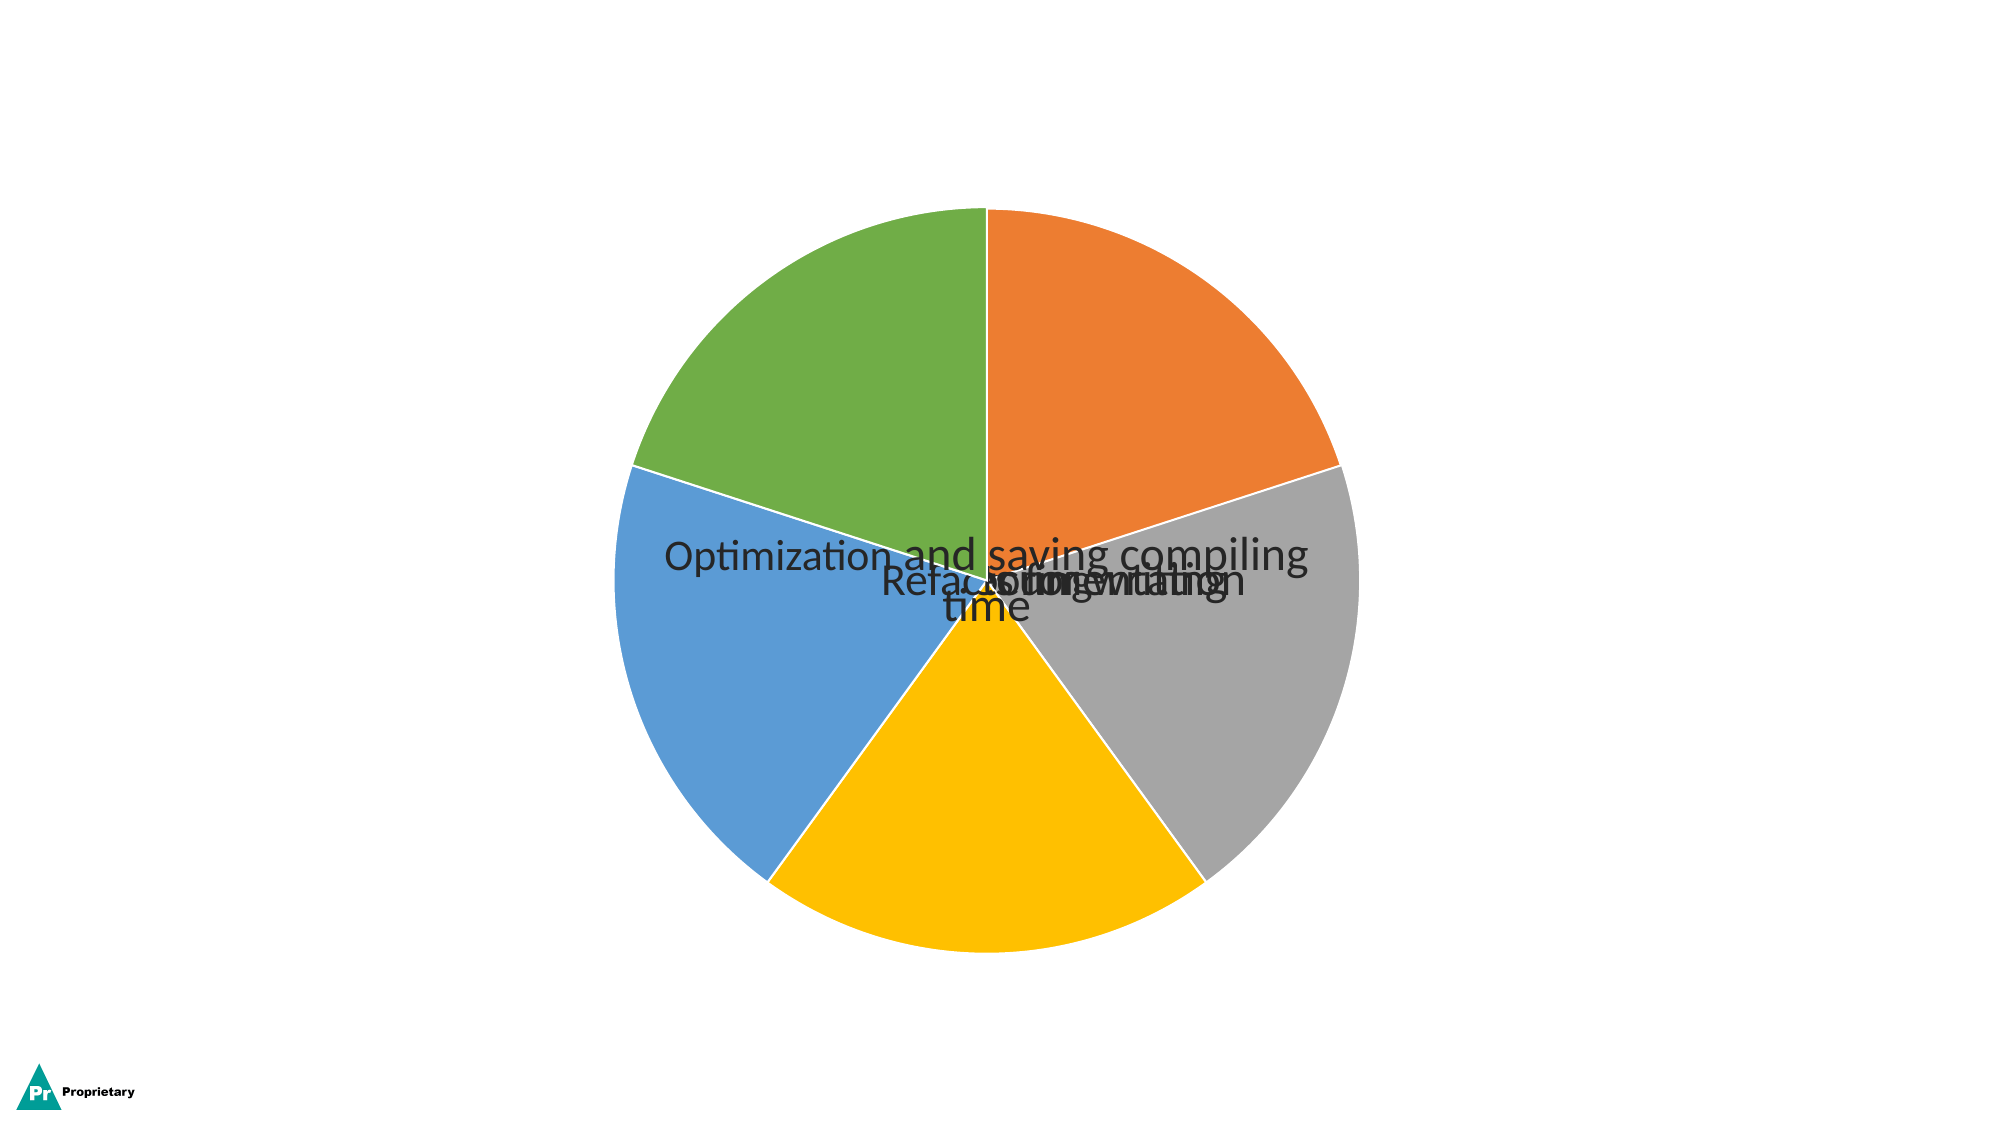

#
Coding Style
Structured Documentation
Best Practices for writing
Refactoring
Optimization and saving compiling time